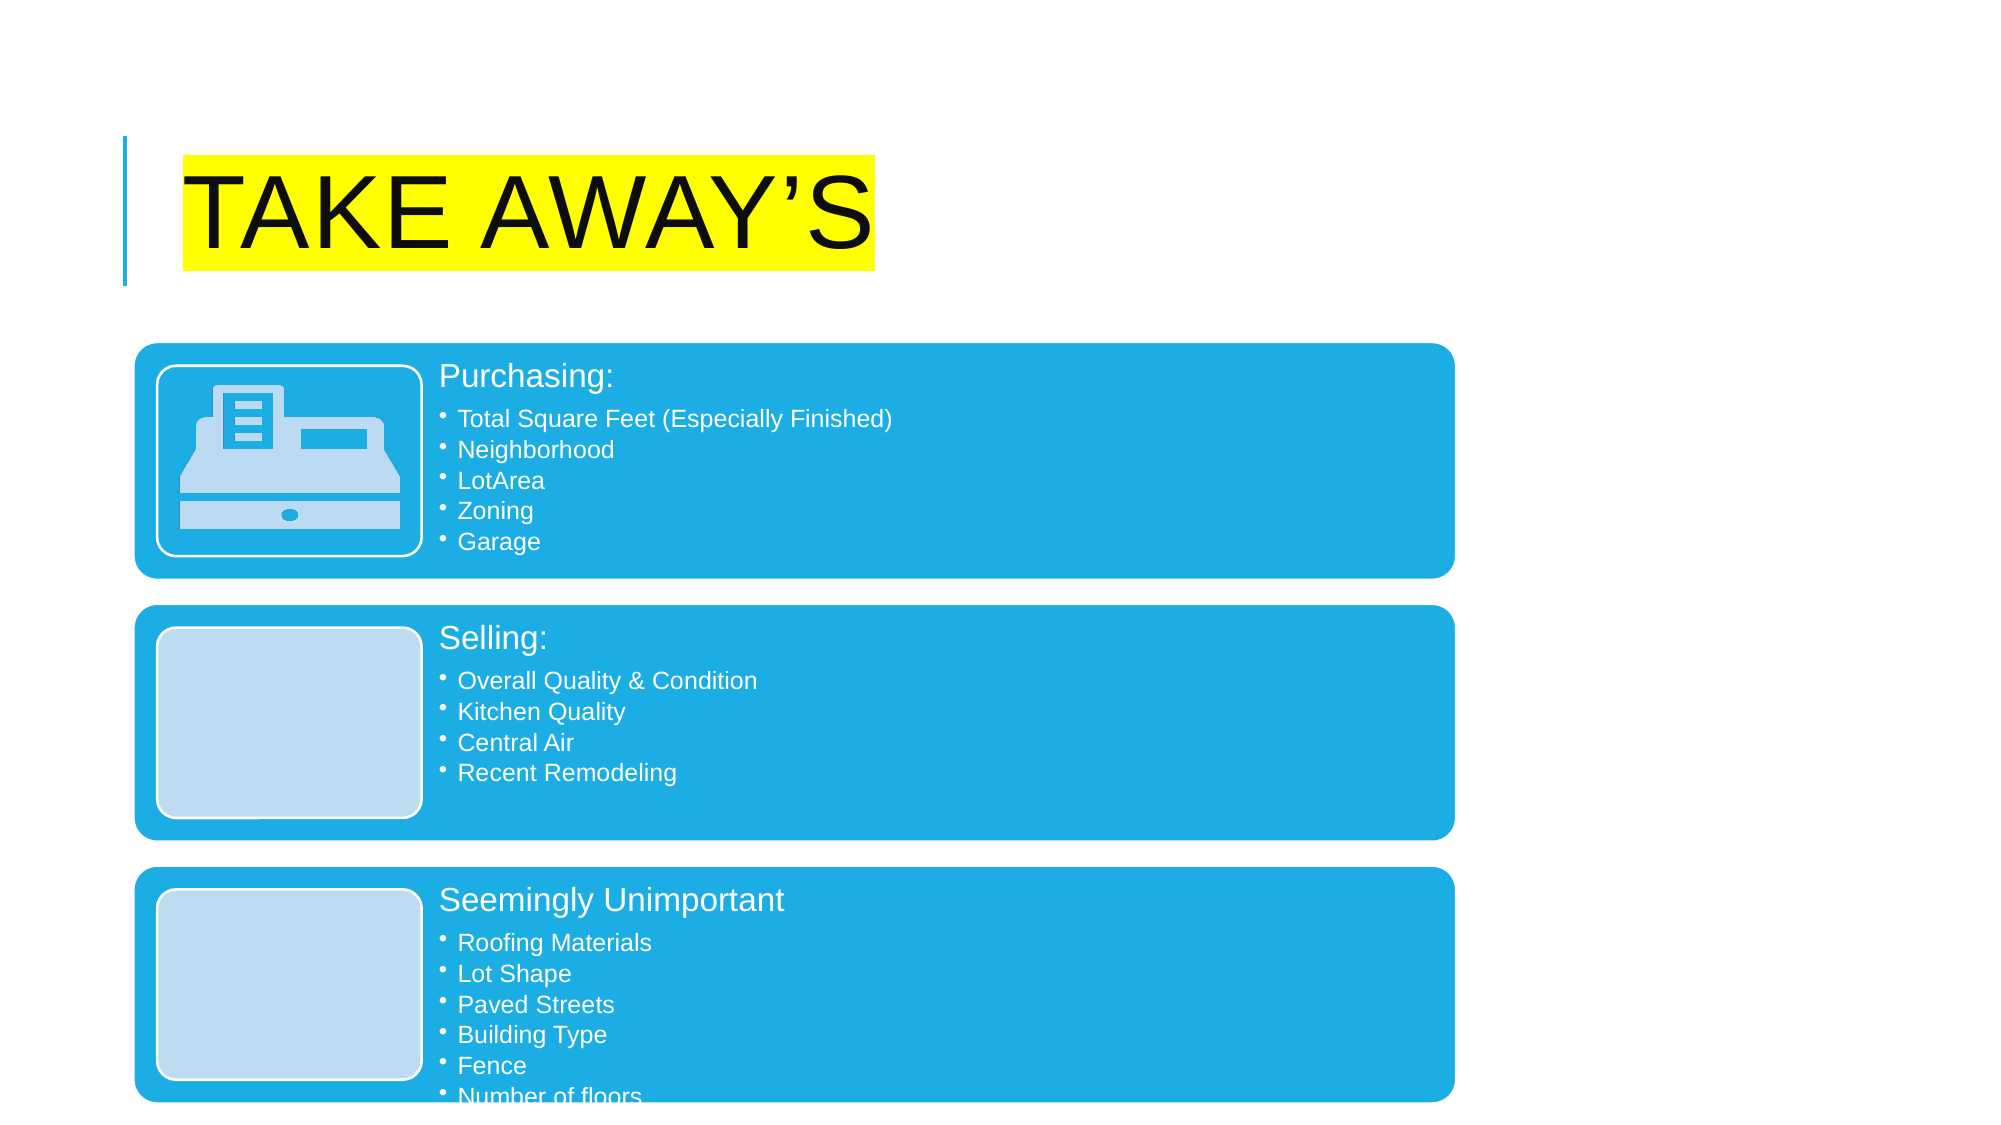

# Take Away’s
Purchasing:
Total Square Feet (Especially Finished)
Neighborhood
LotArea
Zoning
Garage
Selling:
Overall Quality & Condition
Kitchen Quality
Central Air
Recent Remodeling
Seemingly Unimportant
Roofing Materials
Lot Shape
Paved Streets
Building Type
Fence
Number of floors